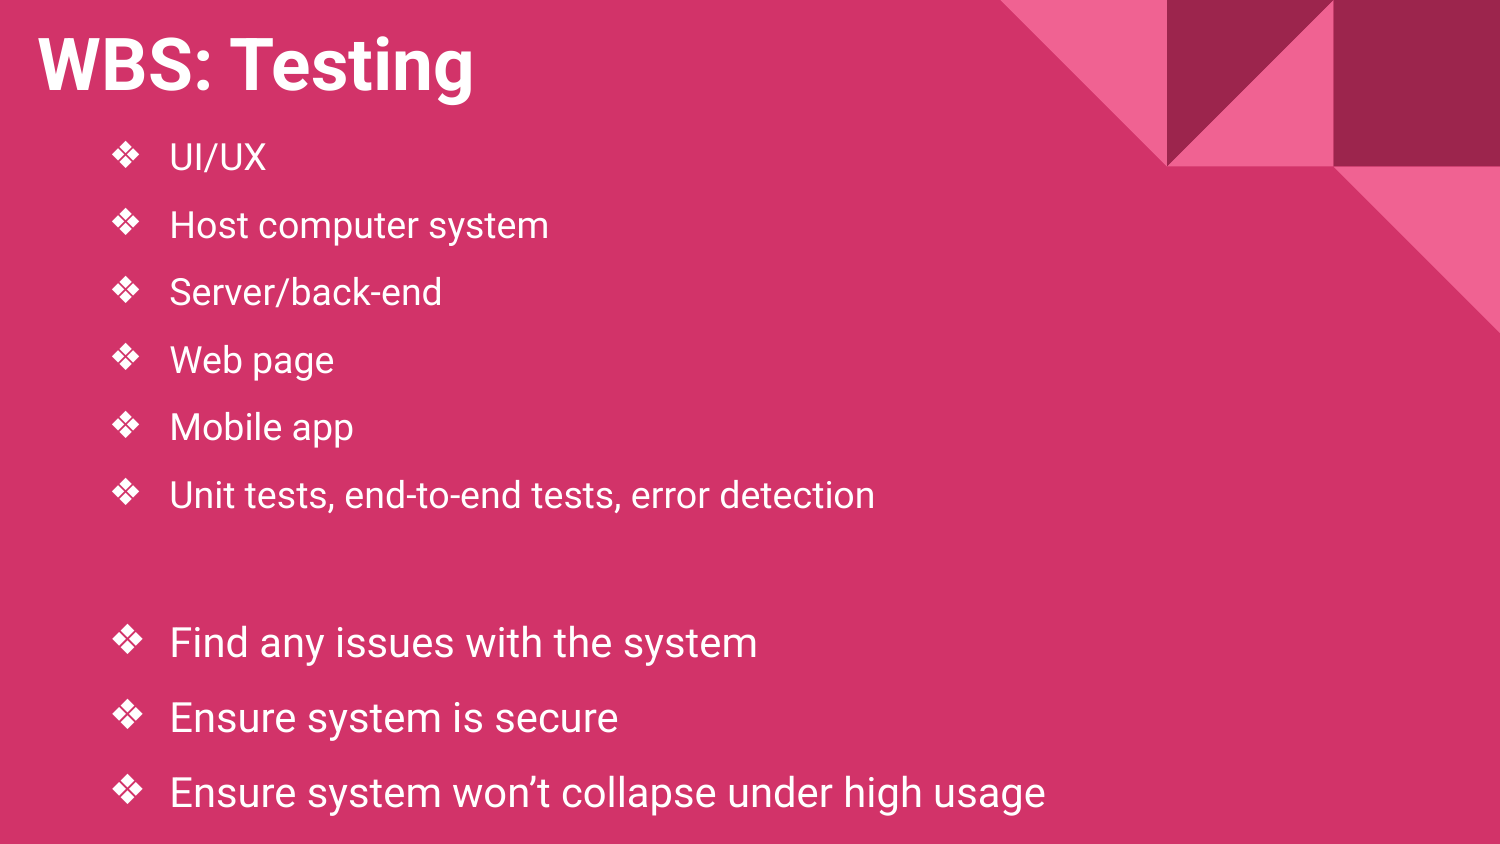

# WBS: Testing
UI/UX
Host computer system
Server/back-end
Web page
Mobile app
Unit tests, end-to-end tests, error detection
Find any issues with the system
Ensure system is secure
Ensure system won’t collapse under high usage